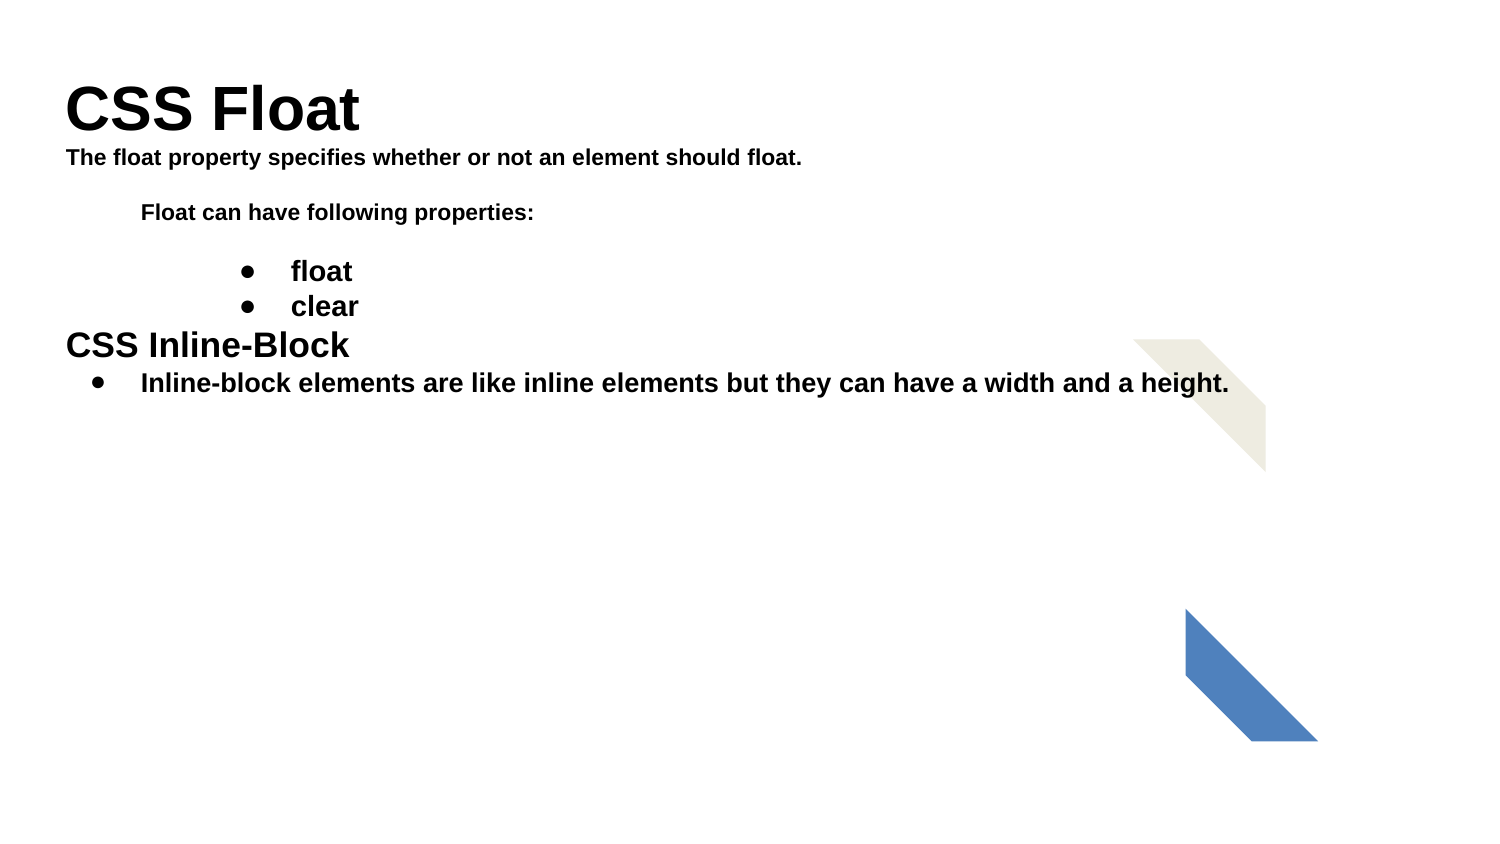

CSS Float
The float property specifies whether or not an element should float.

Float can have following properties:

float
clear
CSS Inline-Block
Inline-block elements are like inline elements but they can have a width and a height.